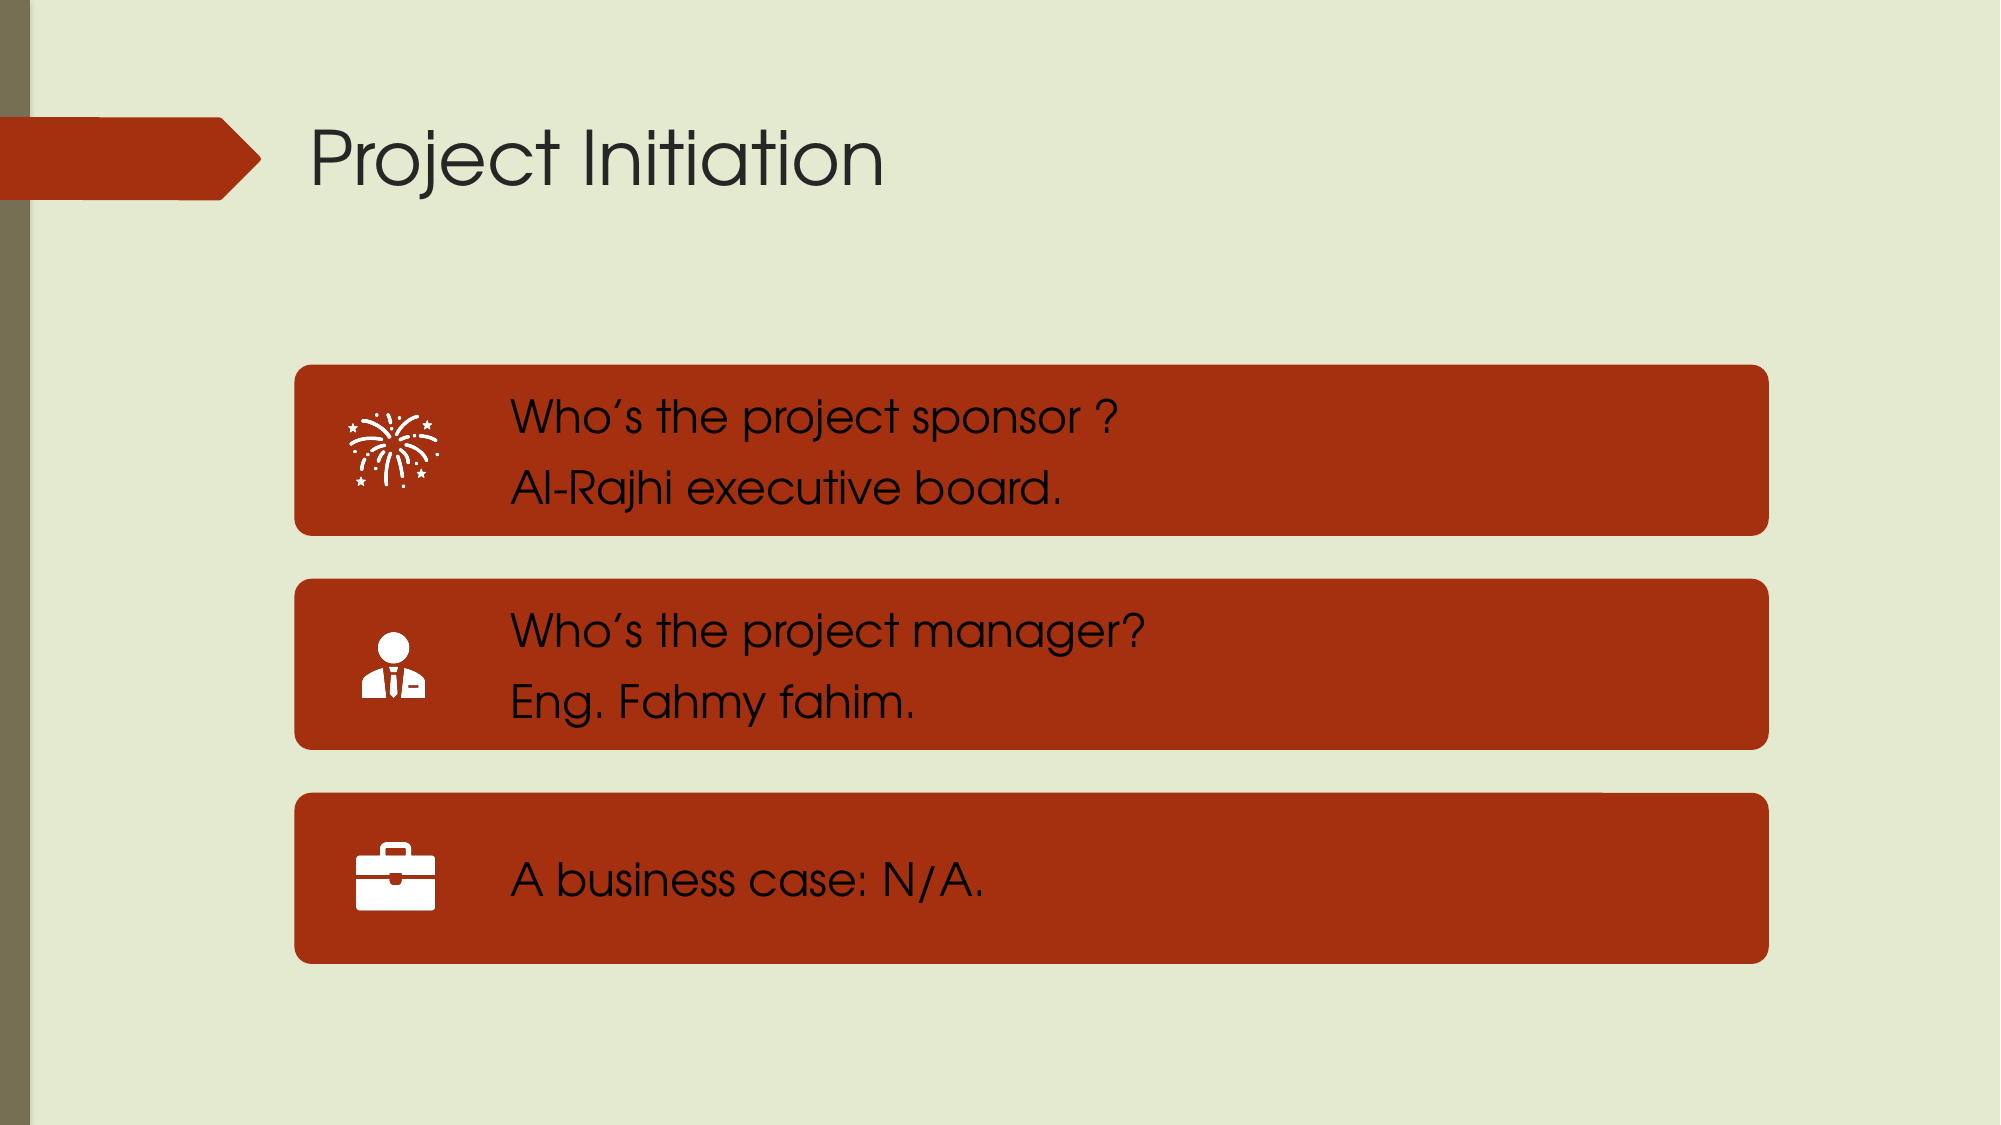

# Project Initiation

Who’s the project sponsor ?
Al-Rajhi executive board.
Who’s the project manager?
Eng. Fahmy fahim.
A business case: N/A.